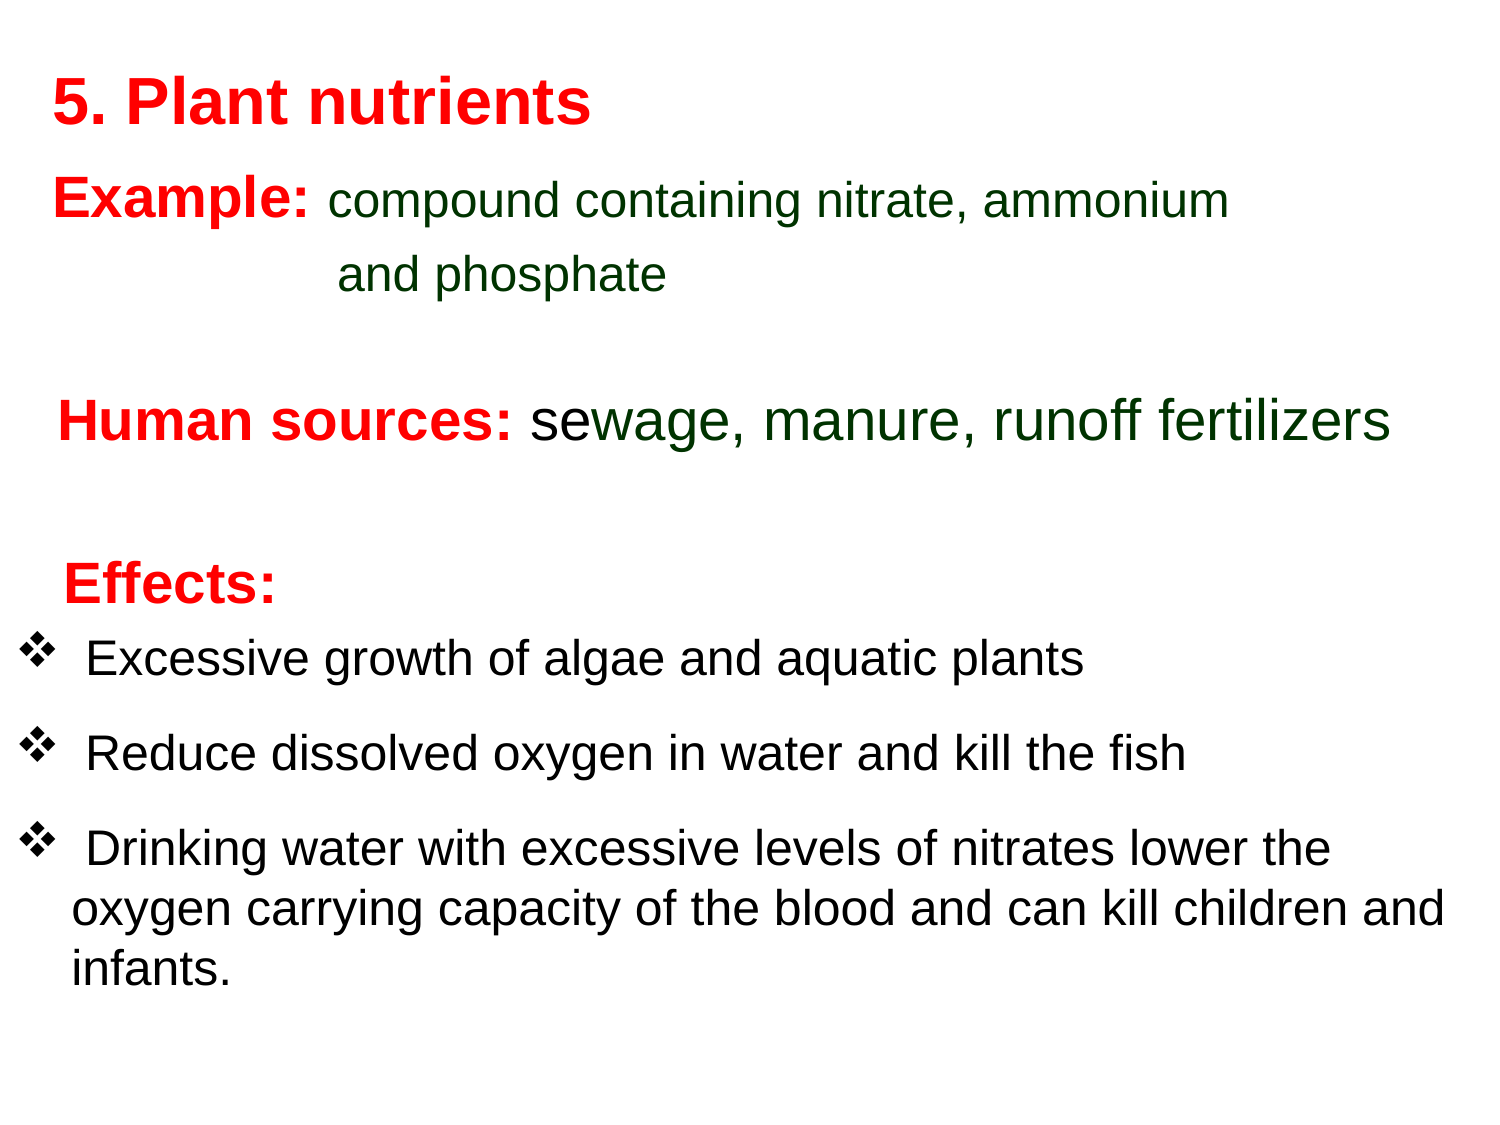

5. Plant nutrients
  Example: compound containing nitrate, ammonium
                       and phosphate

   Human sources: sewage, manure, runoff fertilizers

   Effects:
 Excessive growth of algae and aquatic plants
 Reduce dissolved oxygen in water and kill the fish
 Drinking water with excessive levels of nitrates lower the oxygen carrying capacity of the blood and can kill children and infants.